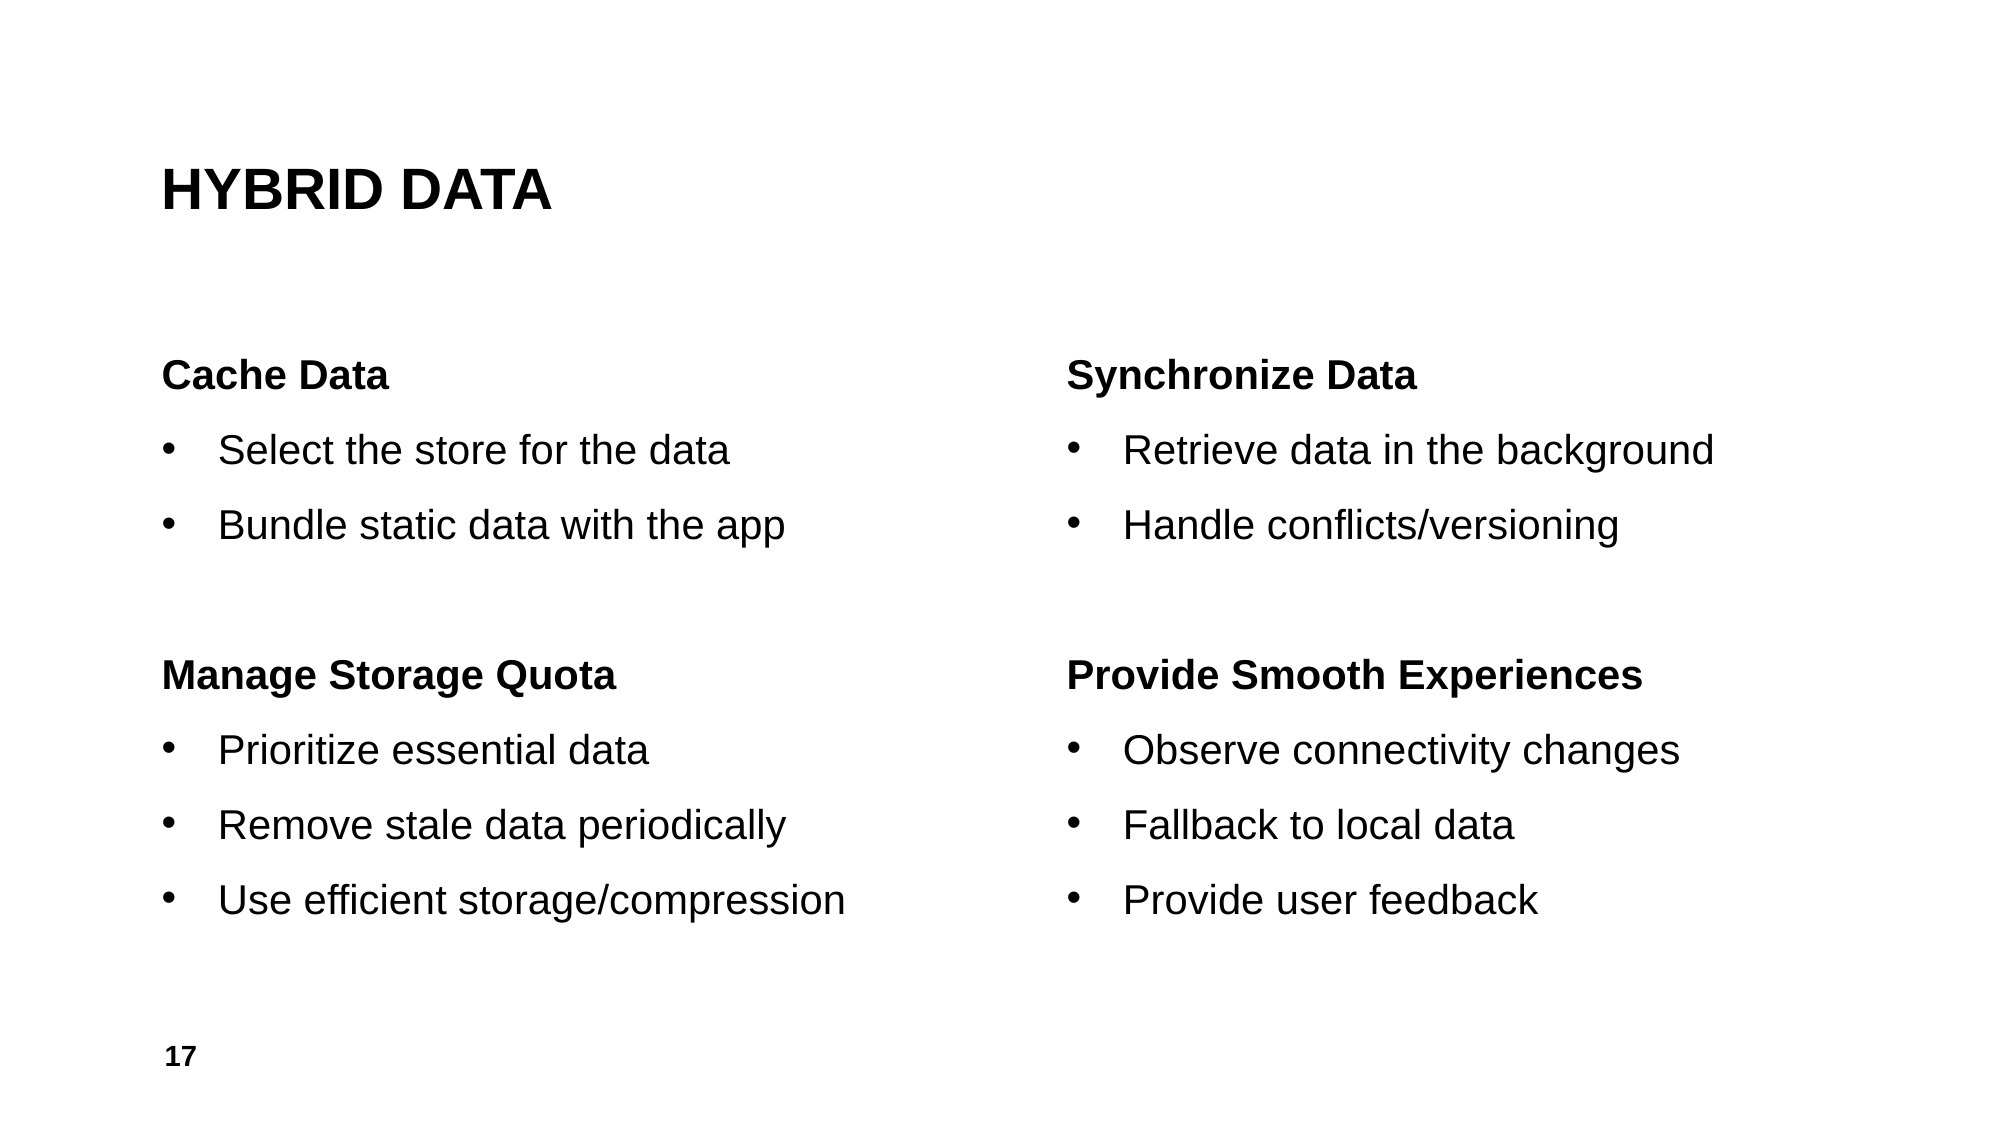

# Hybrid Data
Cache Data
Select the store for the data
Bundle static data with the app

Manage Storage Quota
Prioritize essential data
Remove stale data periodically
Use efficient storage/compression
Synchronize Data
Retrieve data in the background
Handle conflicts/versioning

Provide Smooth Experiences
Observe connectivity changes
Fallback to local data
Provide user feedback
17